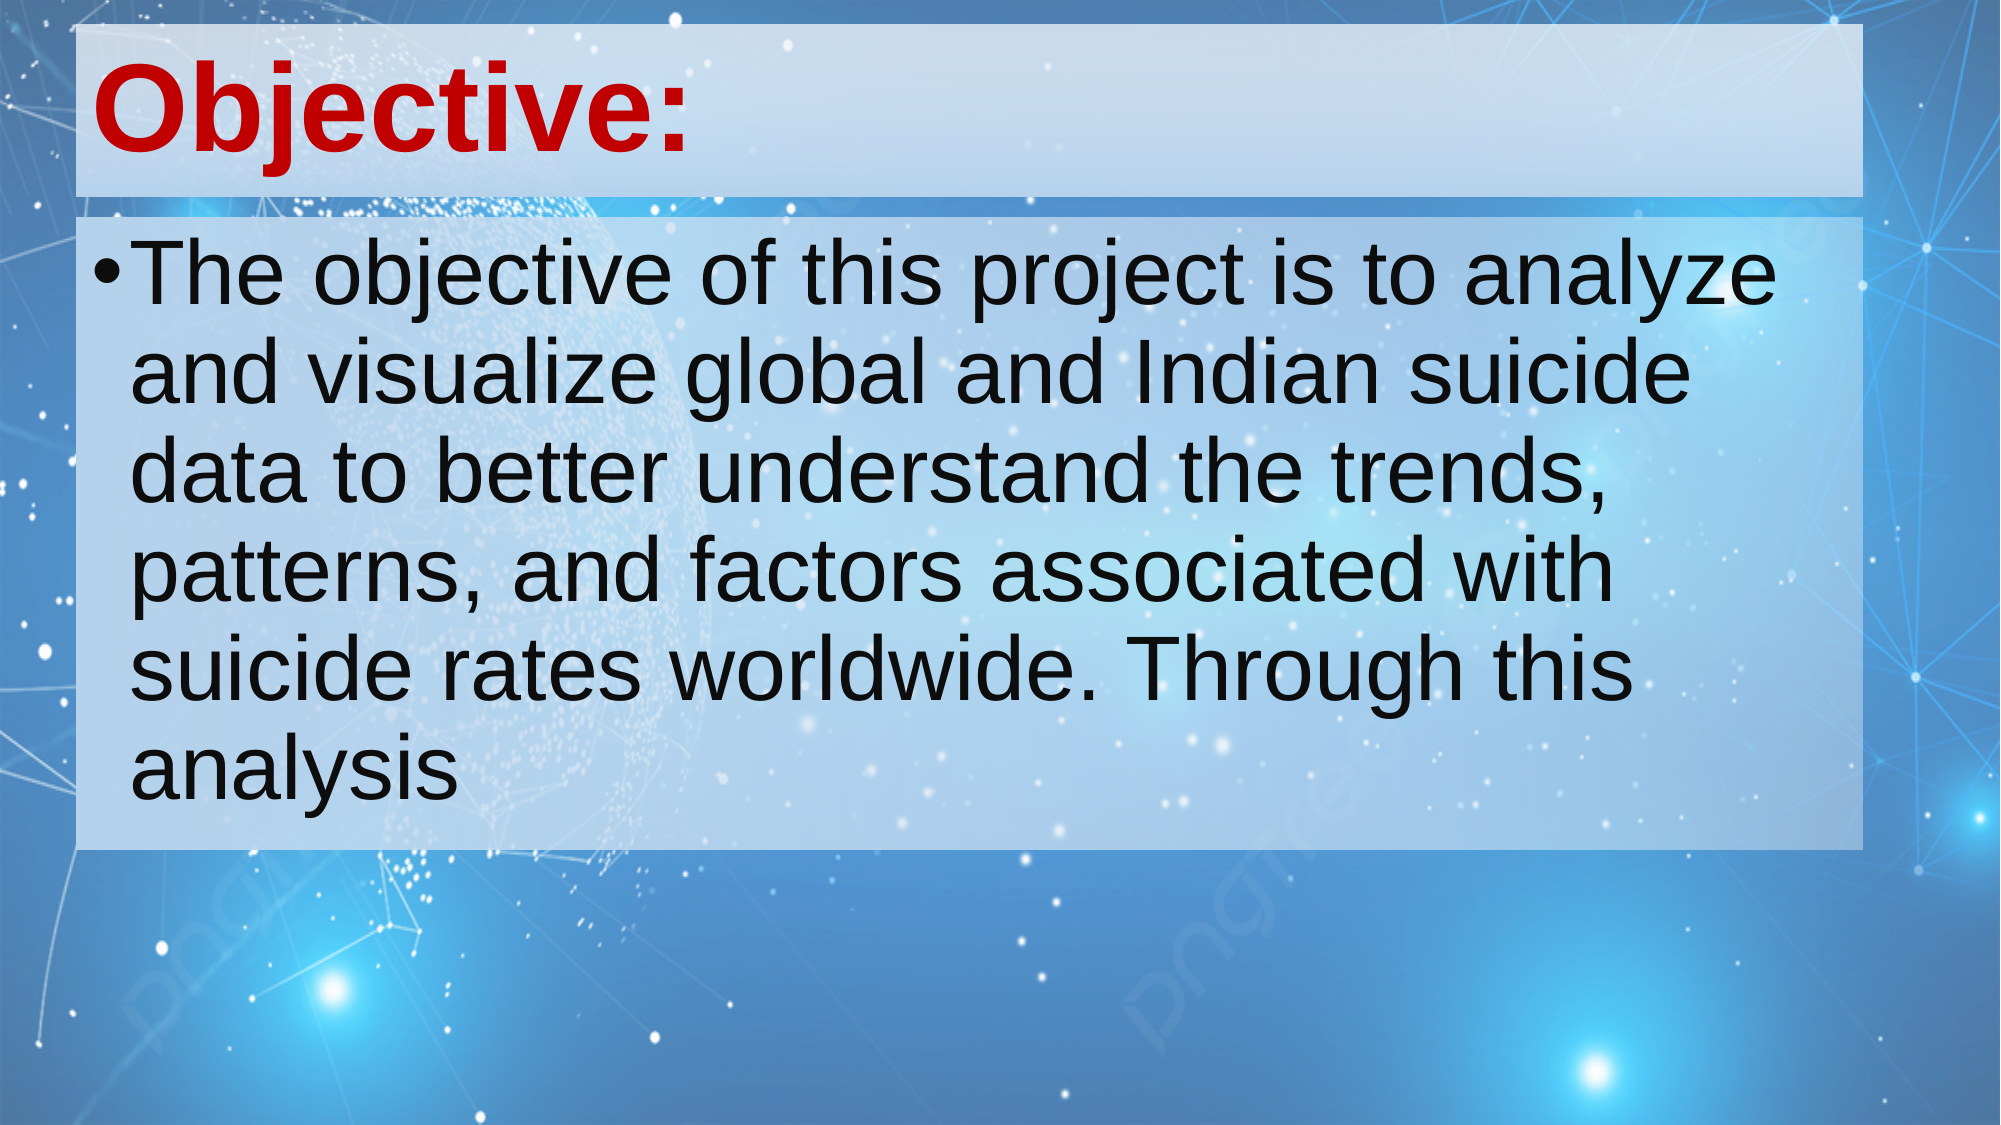

# Objective:
The objective of this project is to analyze and visualize global and Indian suicide data to better understand the trends, patterns, and factors associated with suicide rates worldwide. Through this analysis